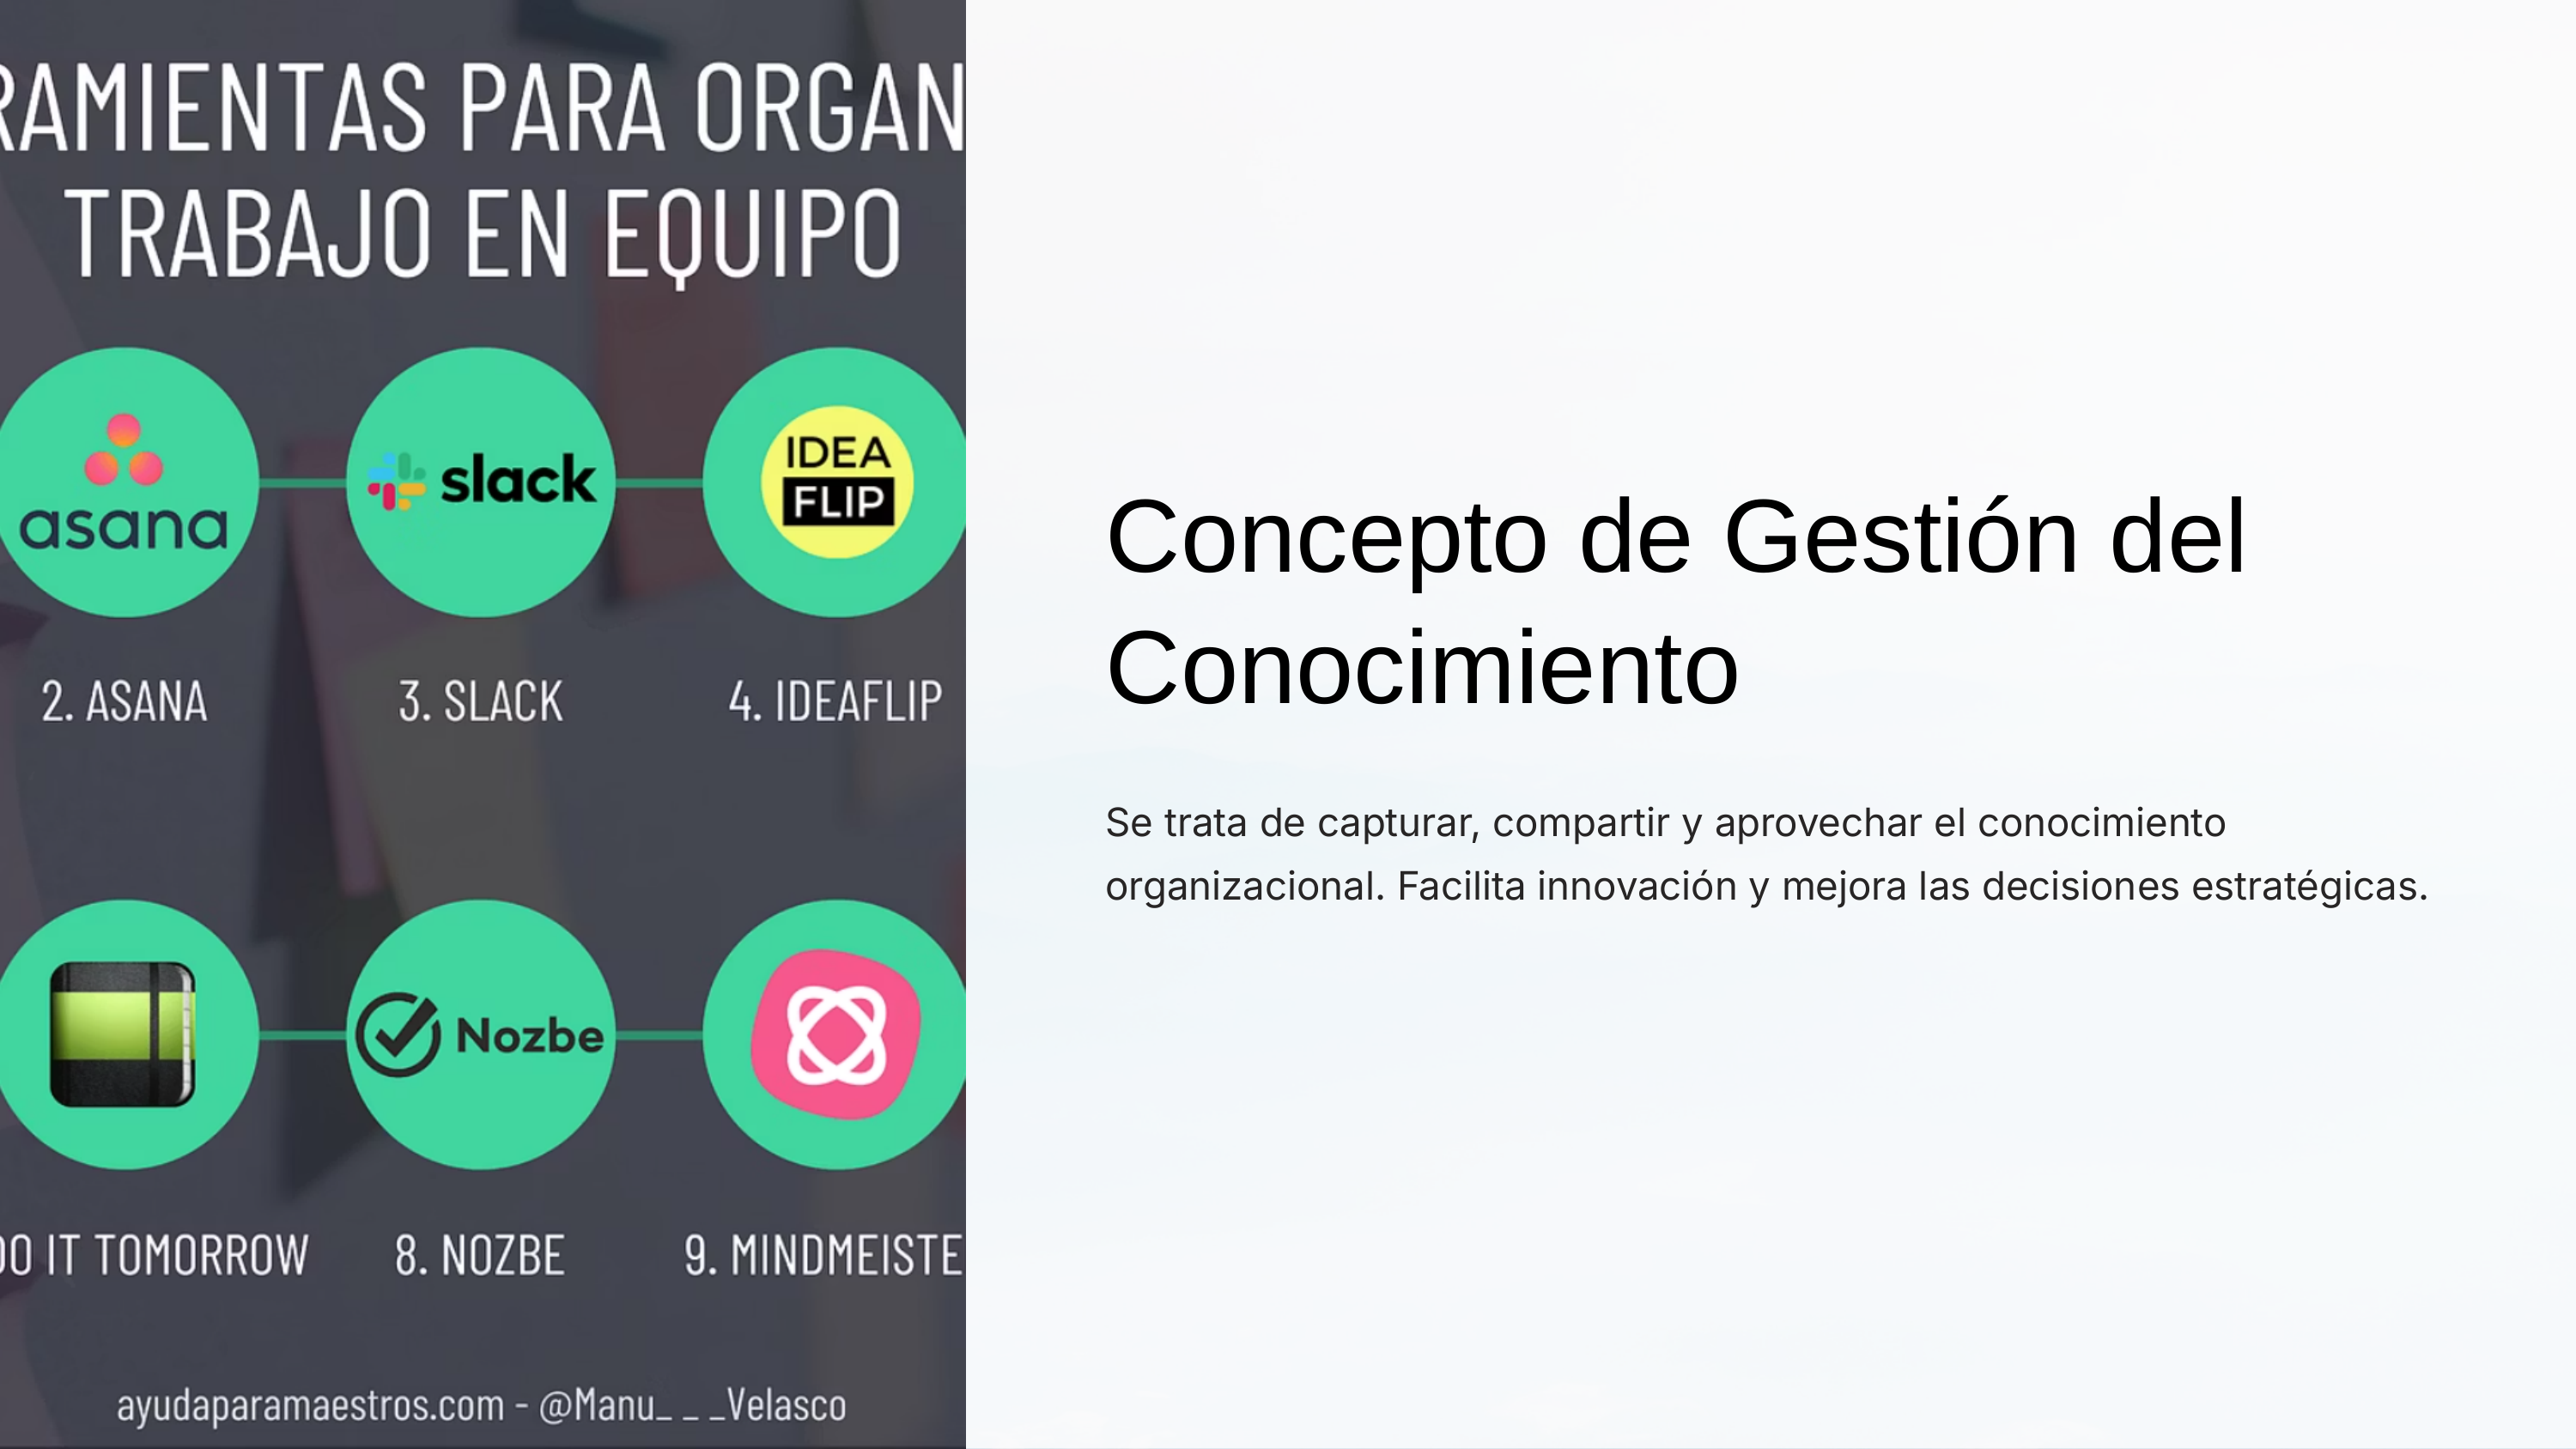

Concepto de Gestión del Conocimiento

Se trata de capturar, compartir y aprovechar el conocimiento organizacional. Facilita innovación y mejora las decisiones estratégicas.